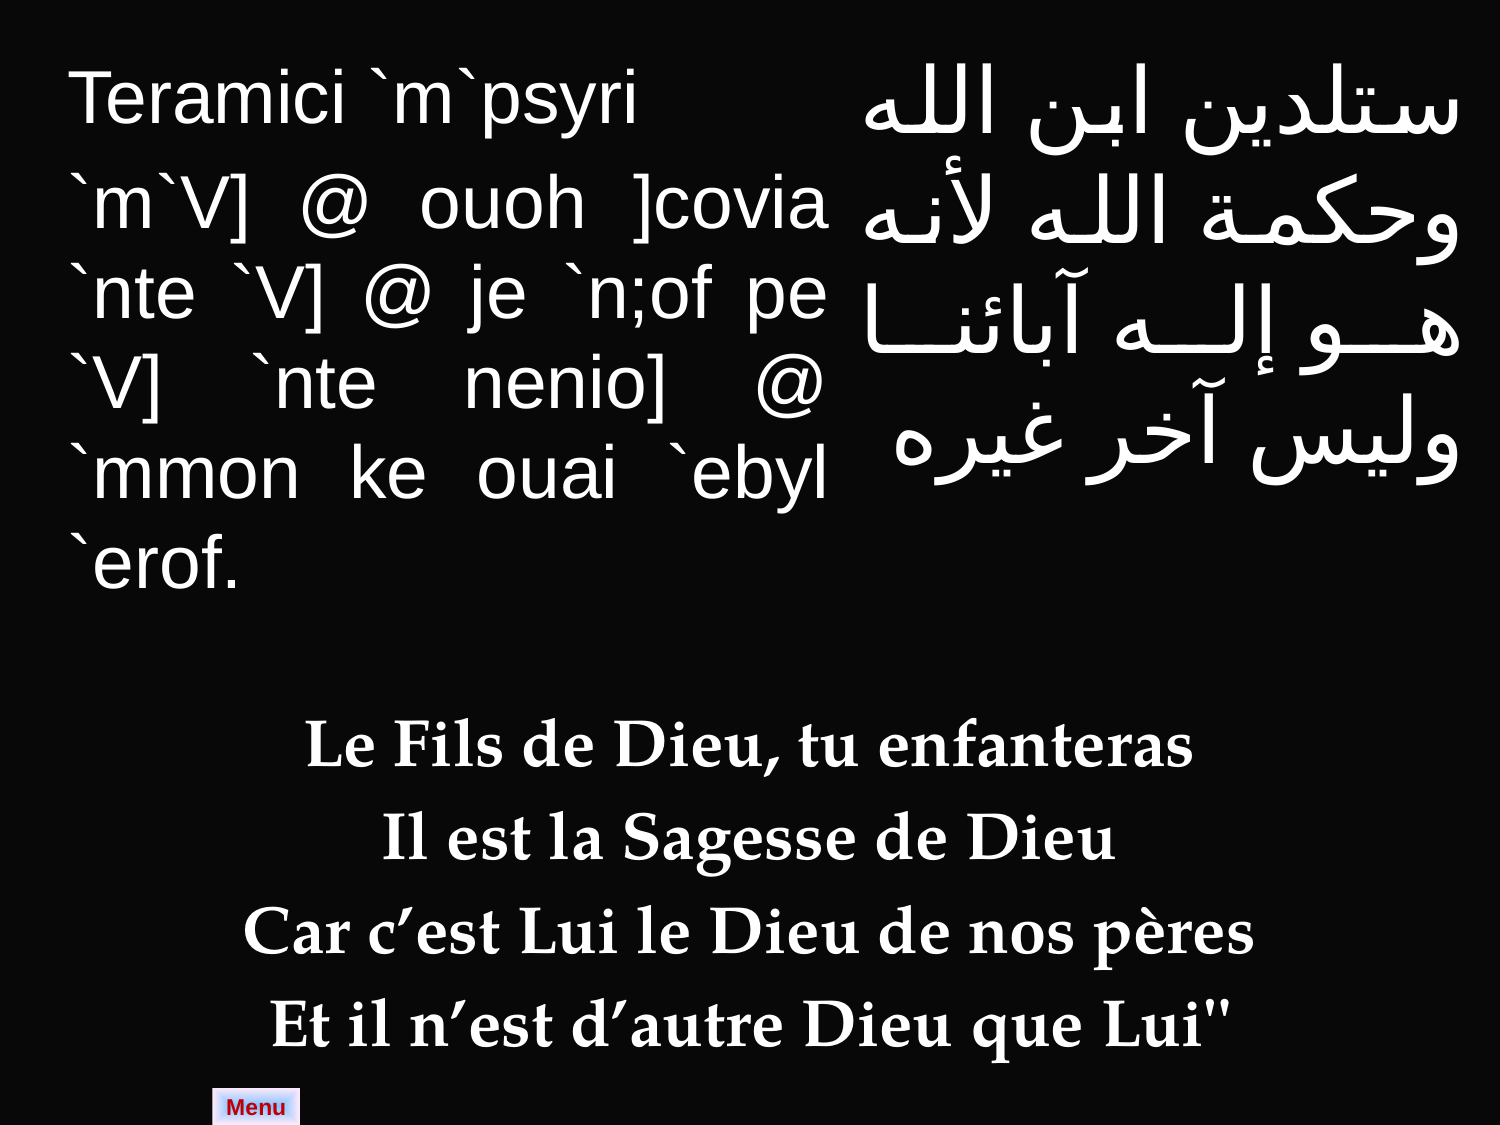

ستلدين ابن الله وحكمة الله لأنه هو إله آبائنا وليس آخر غيره
Teramici `m`psyri
`m`V] @ ouoh ]covia `nte `V] @ je `n;of pe `V] `nte nenio] @ `mmon ke ouai `ebyl `erof.
Le Fils de Dieu, tu enfanteras
Il est la Sagesse de Dieu
Car c’est Lui le Dieu de nos pères
Et il n’est d’autre Dieu que Lui"
Menu